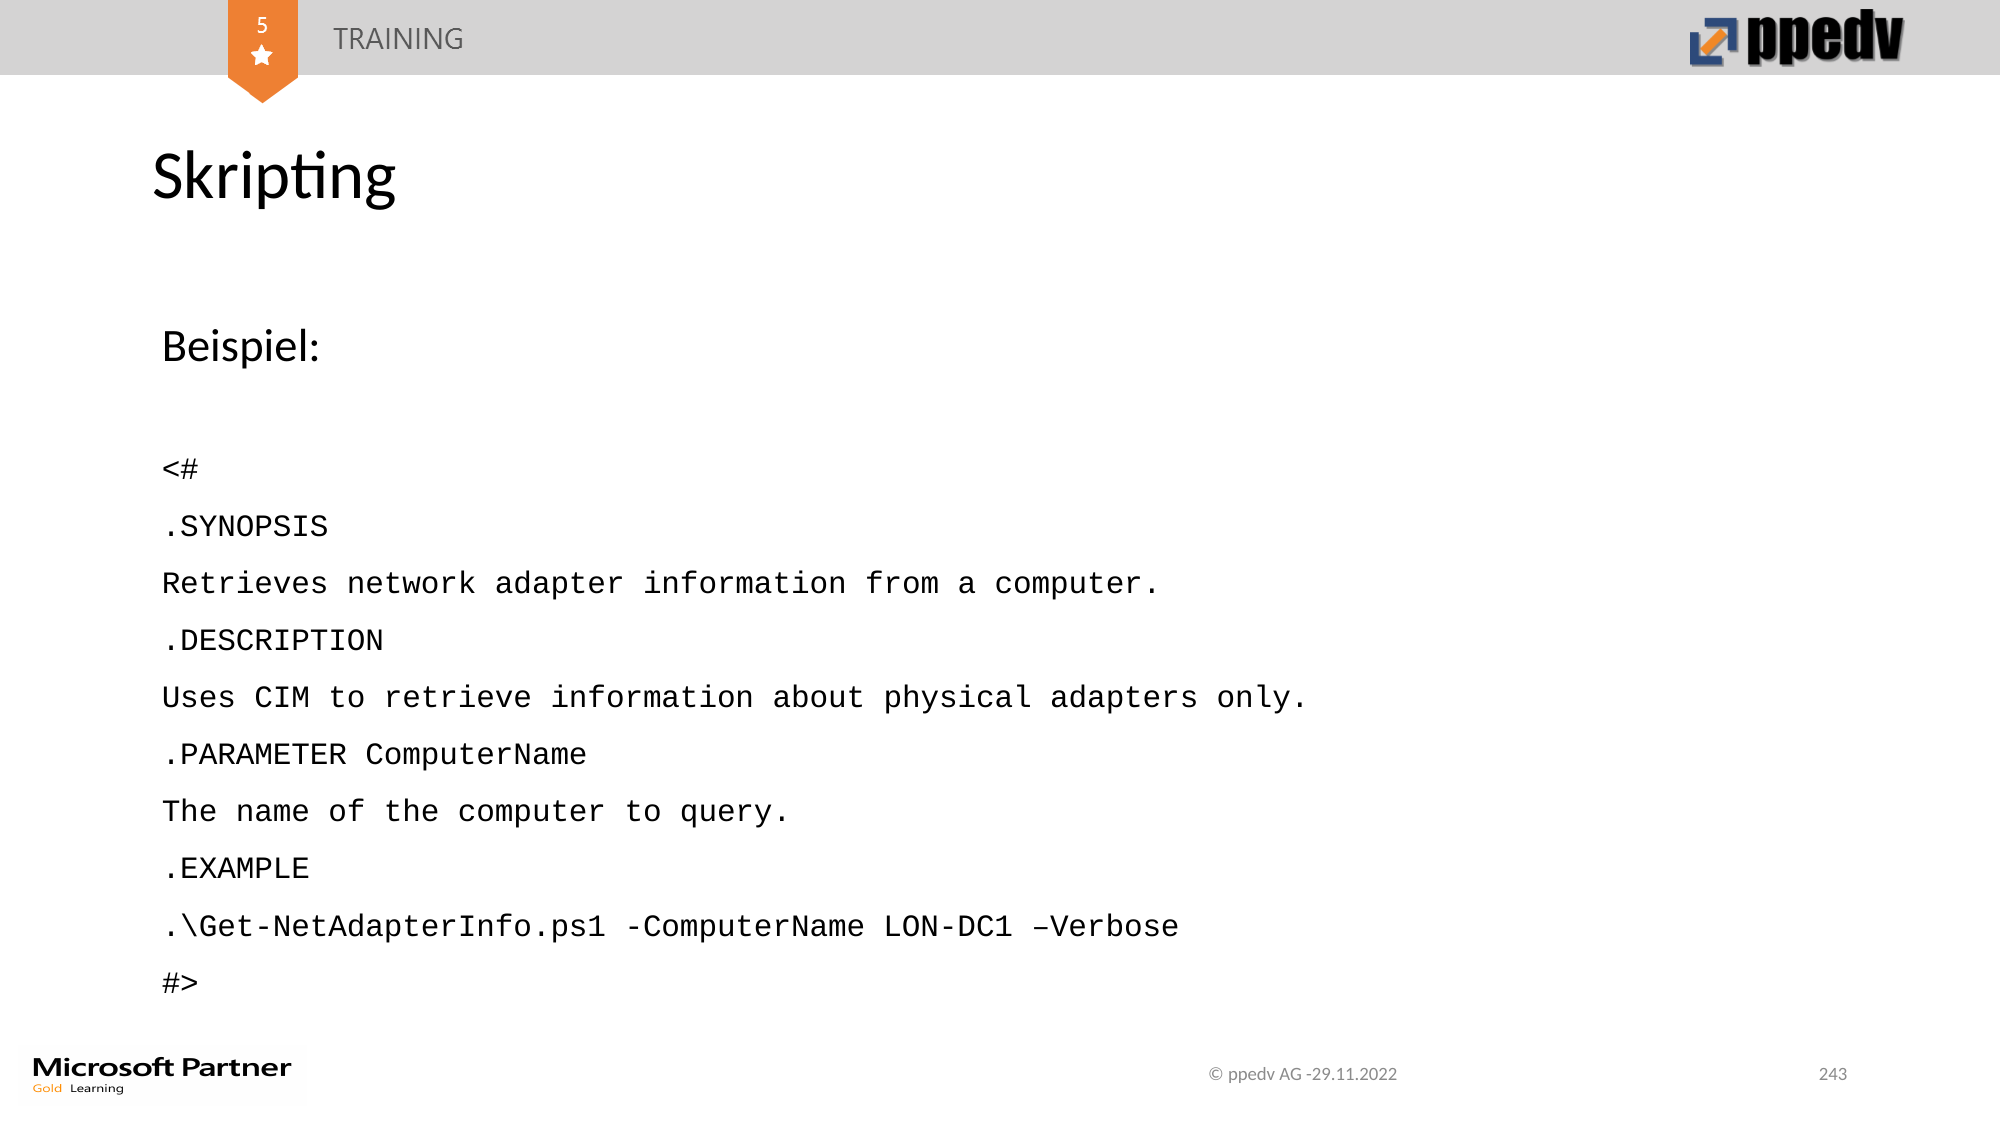

# Skripting
Beispiel:

<#
.SYNOPSIS
Retrieves network adapter information from a computer.
.DESCRIPTION
Uses CIM to retrieve information about physical adapters only.
.PARAMETER ComputerName
The name of the computer to query.
.EXAMPLE
.\Get-NetAdapterInfo.ps1 -ComputerName LON-DC1 –Verbose
#>

© ppedv AG -29.11.2022
243